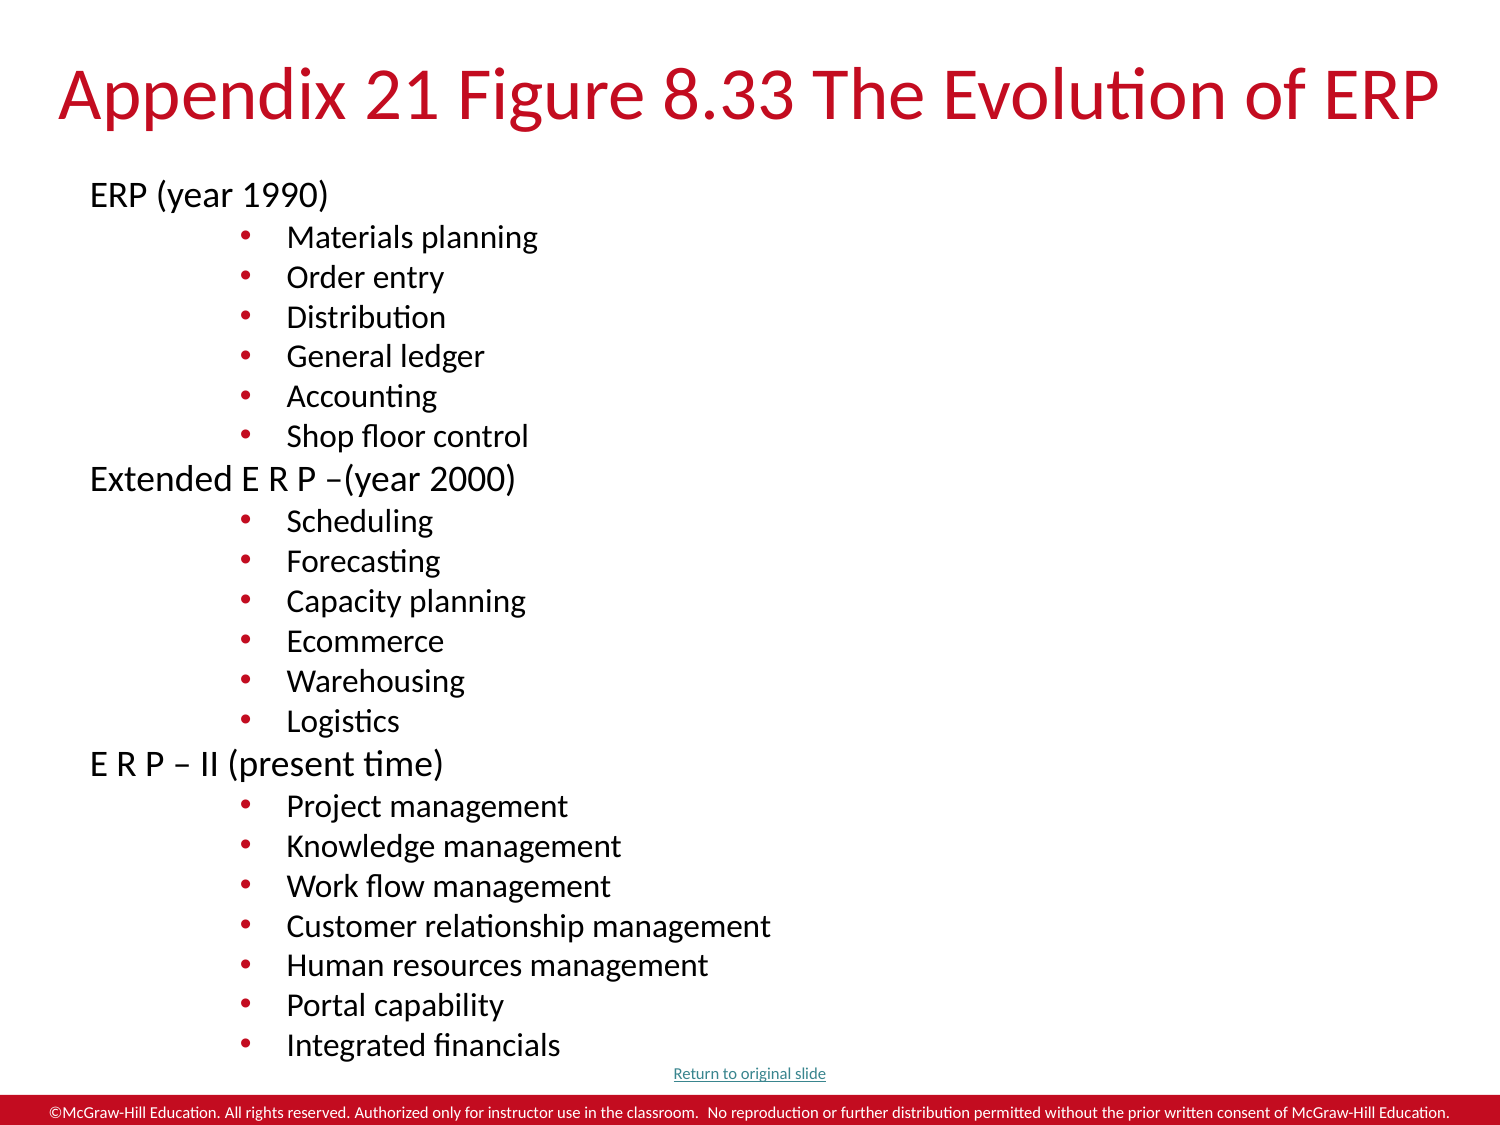

# Appendix 21 Figure 8.33 The Evolution of ERP
ERP (year 1990)
Materials planning
Order entry
Distribution
General ledger
Accounting
Shop floor control
Extended E R P –(year 2000)
Scheduling
Forecasting
Capacity planning
Ecommerce
Warehousing
Logistics
E R P – II (present time)
Project management
Knowledge management
Work flow management
Customer relationship management
Human resources management
Portal capability
Integrated financials
Return to original slide